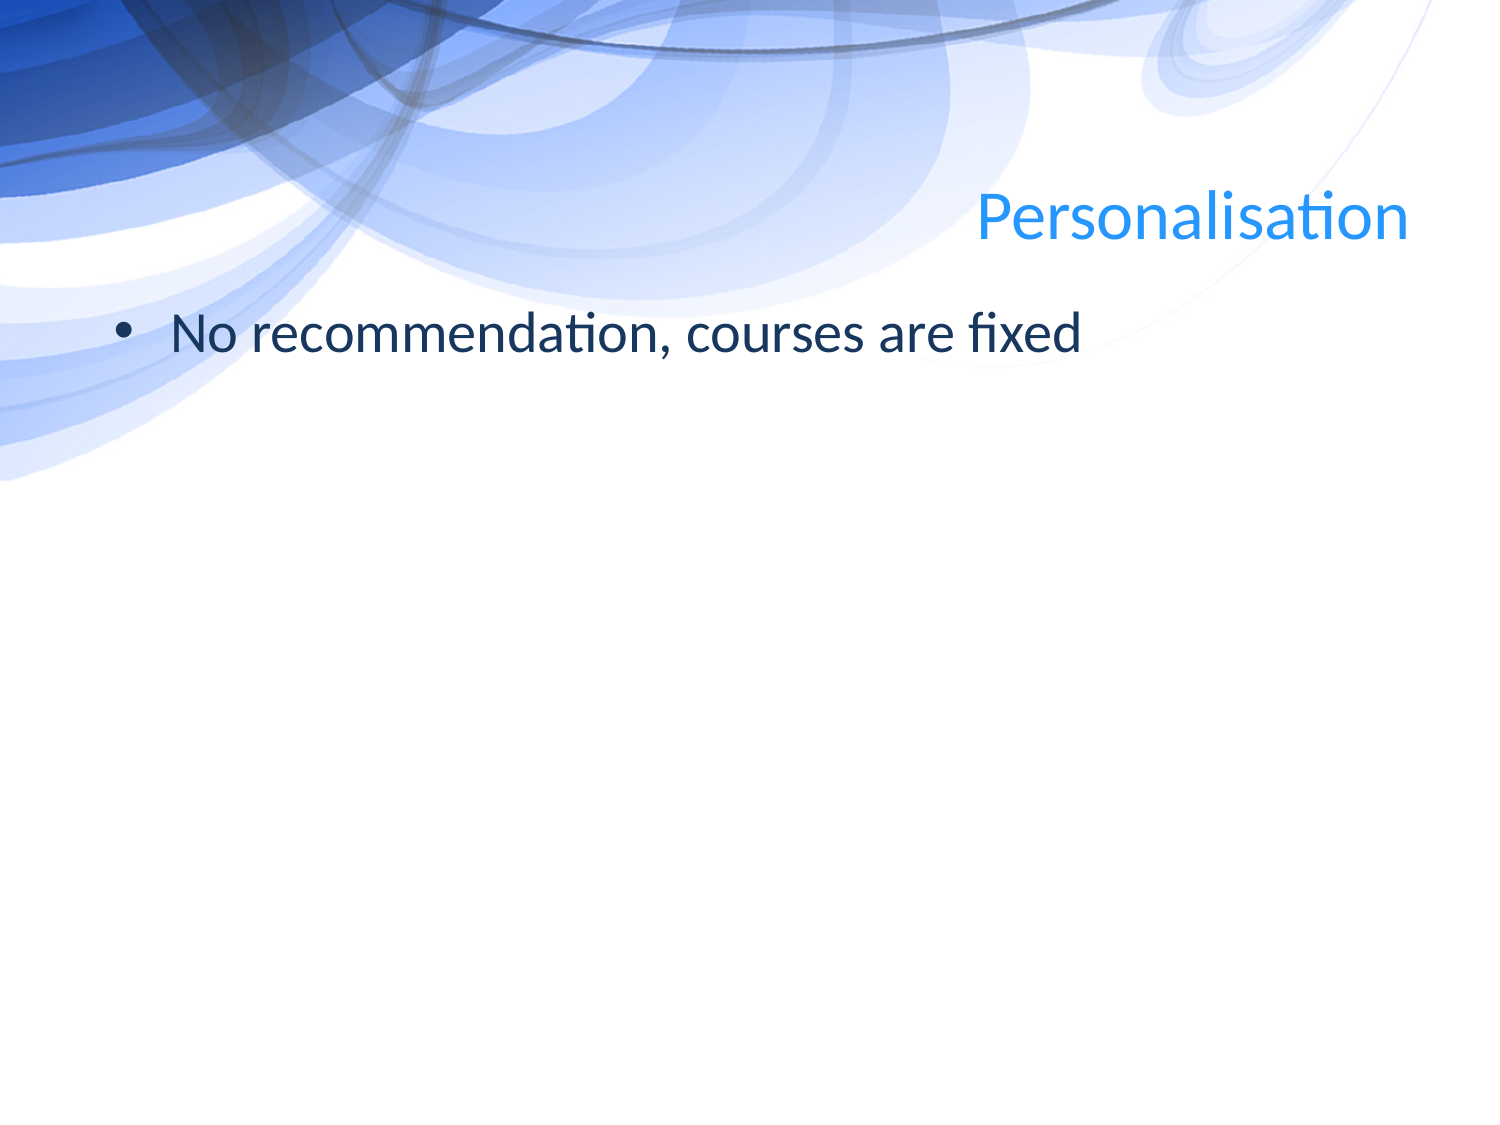

# Personalisation
No recommendation, courses are fixed